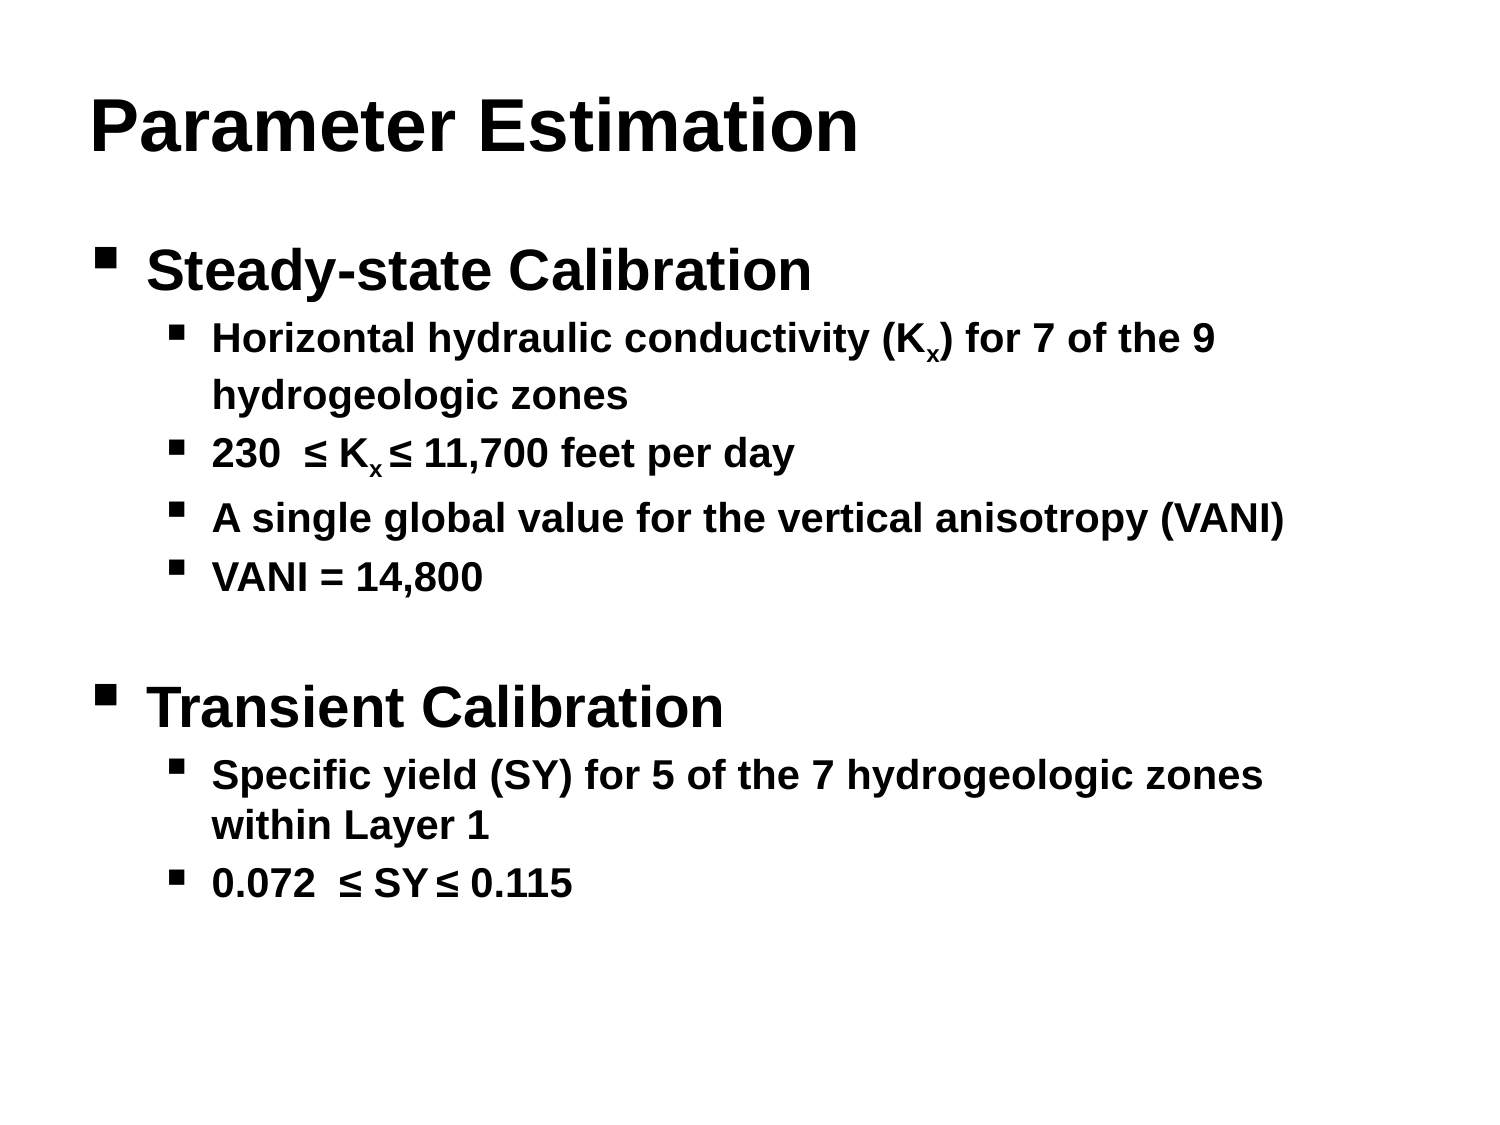

# Parameter Estimation
Steady-state Calibration
Horizontal hydraulic conductivity (Kx) for 7 of the 9  hydrogeologic zones
230  ≤ Kx ≤ 11,700 feet per day
A single global value for the vertical anisotropy (VANI)
VANI = 14,800

Transient Calibration
Specific yield (SY) for 5 of the 7 hydrogeologic zones within Layer 1
0.072  ≤ SY ≤ 0.115